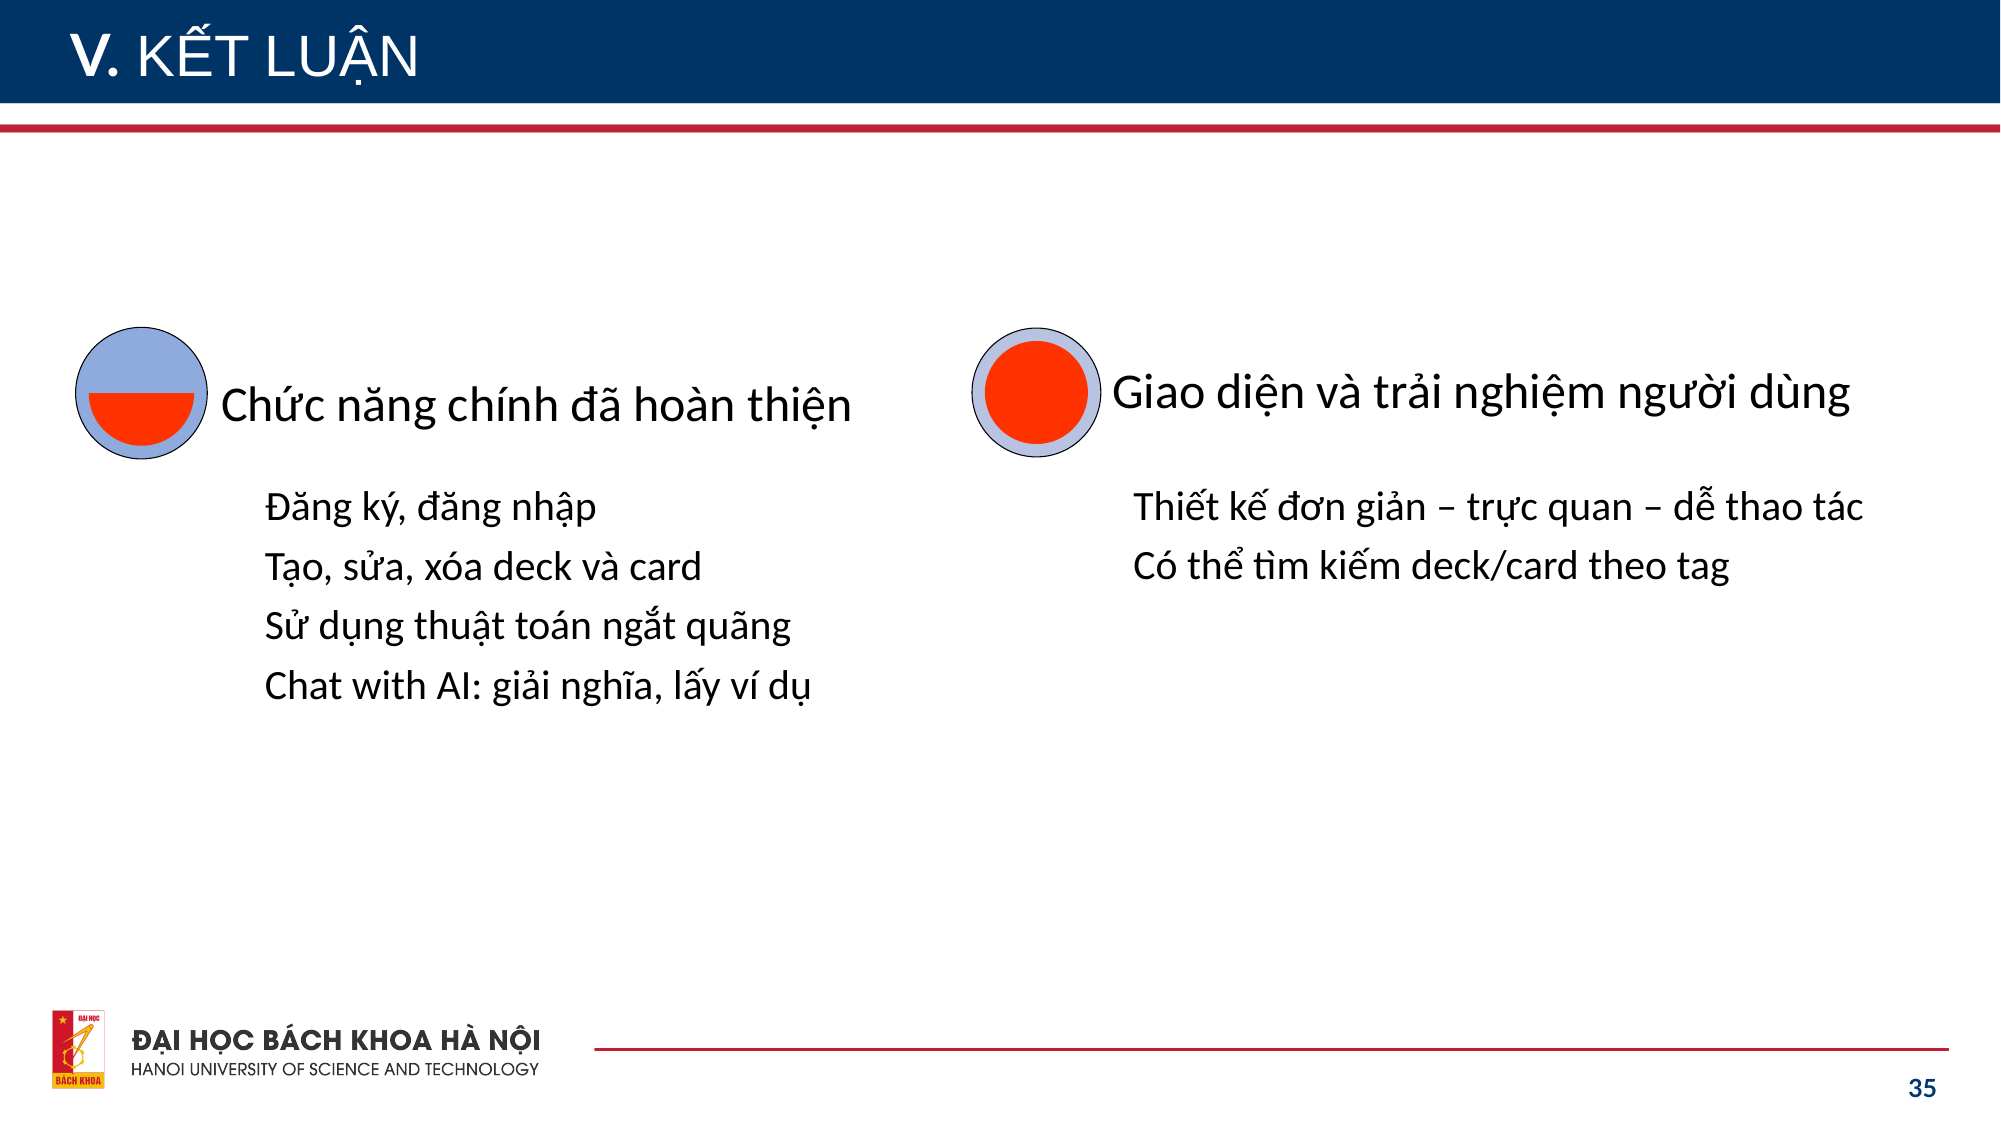

# V. KẾT LUẬN
Đăng ký, đăng nhập
Tạo, sửa, xóa deck và card
Sử dụng thuật toán ngắt quãng
Chat with AI: giải nghĩa, lấy ví dụ

Chức năng chính đã hoàn thiện
Thiết kế đơn giản – trực quan – dễ thao tác
Có thể tìm kiếm deck/card theo tag

Giao diện và trải nghiệm người dùng
35